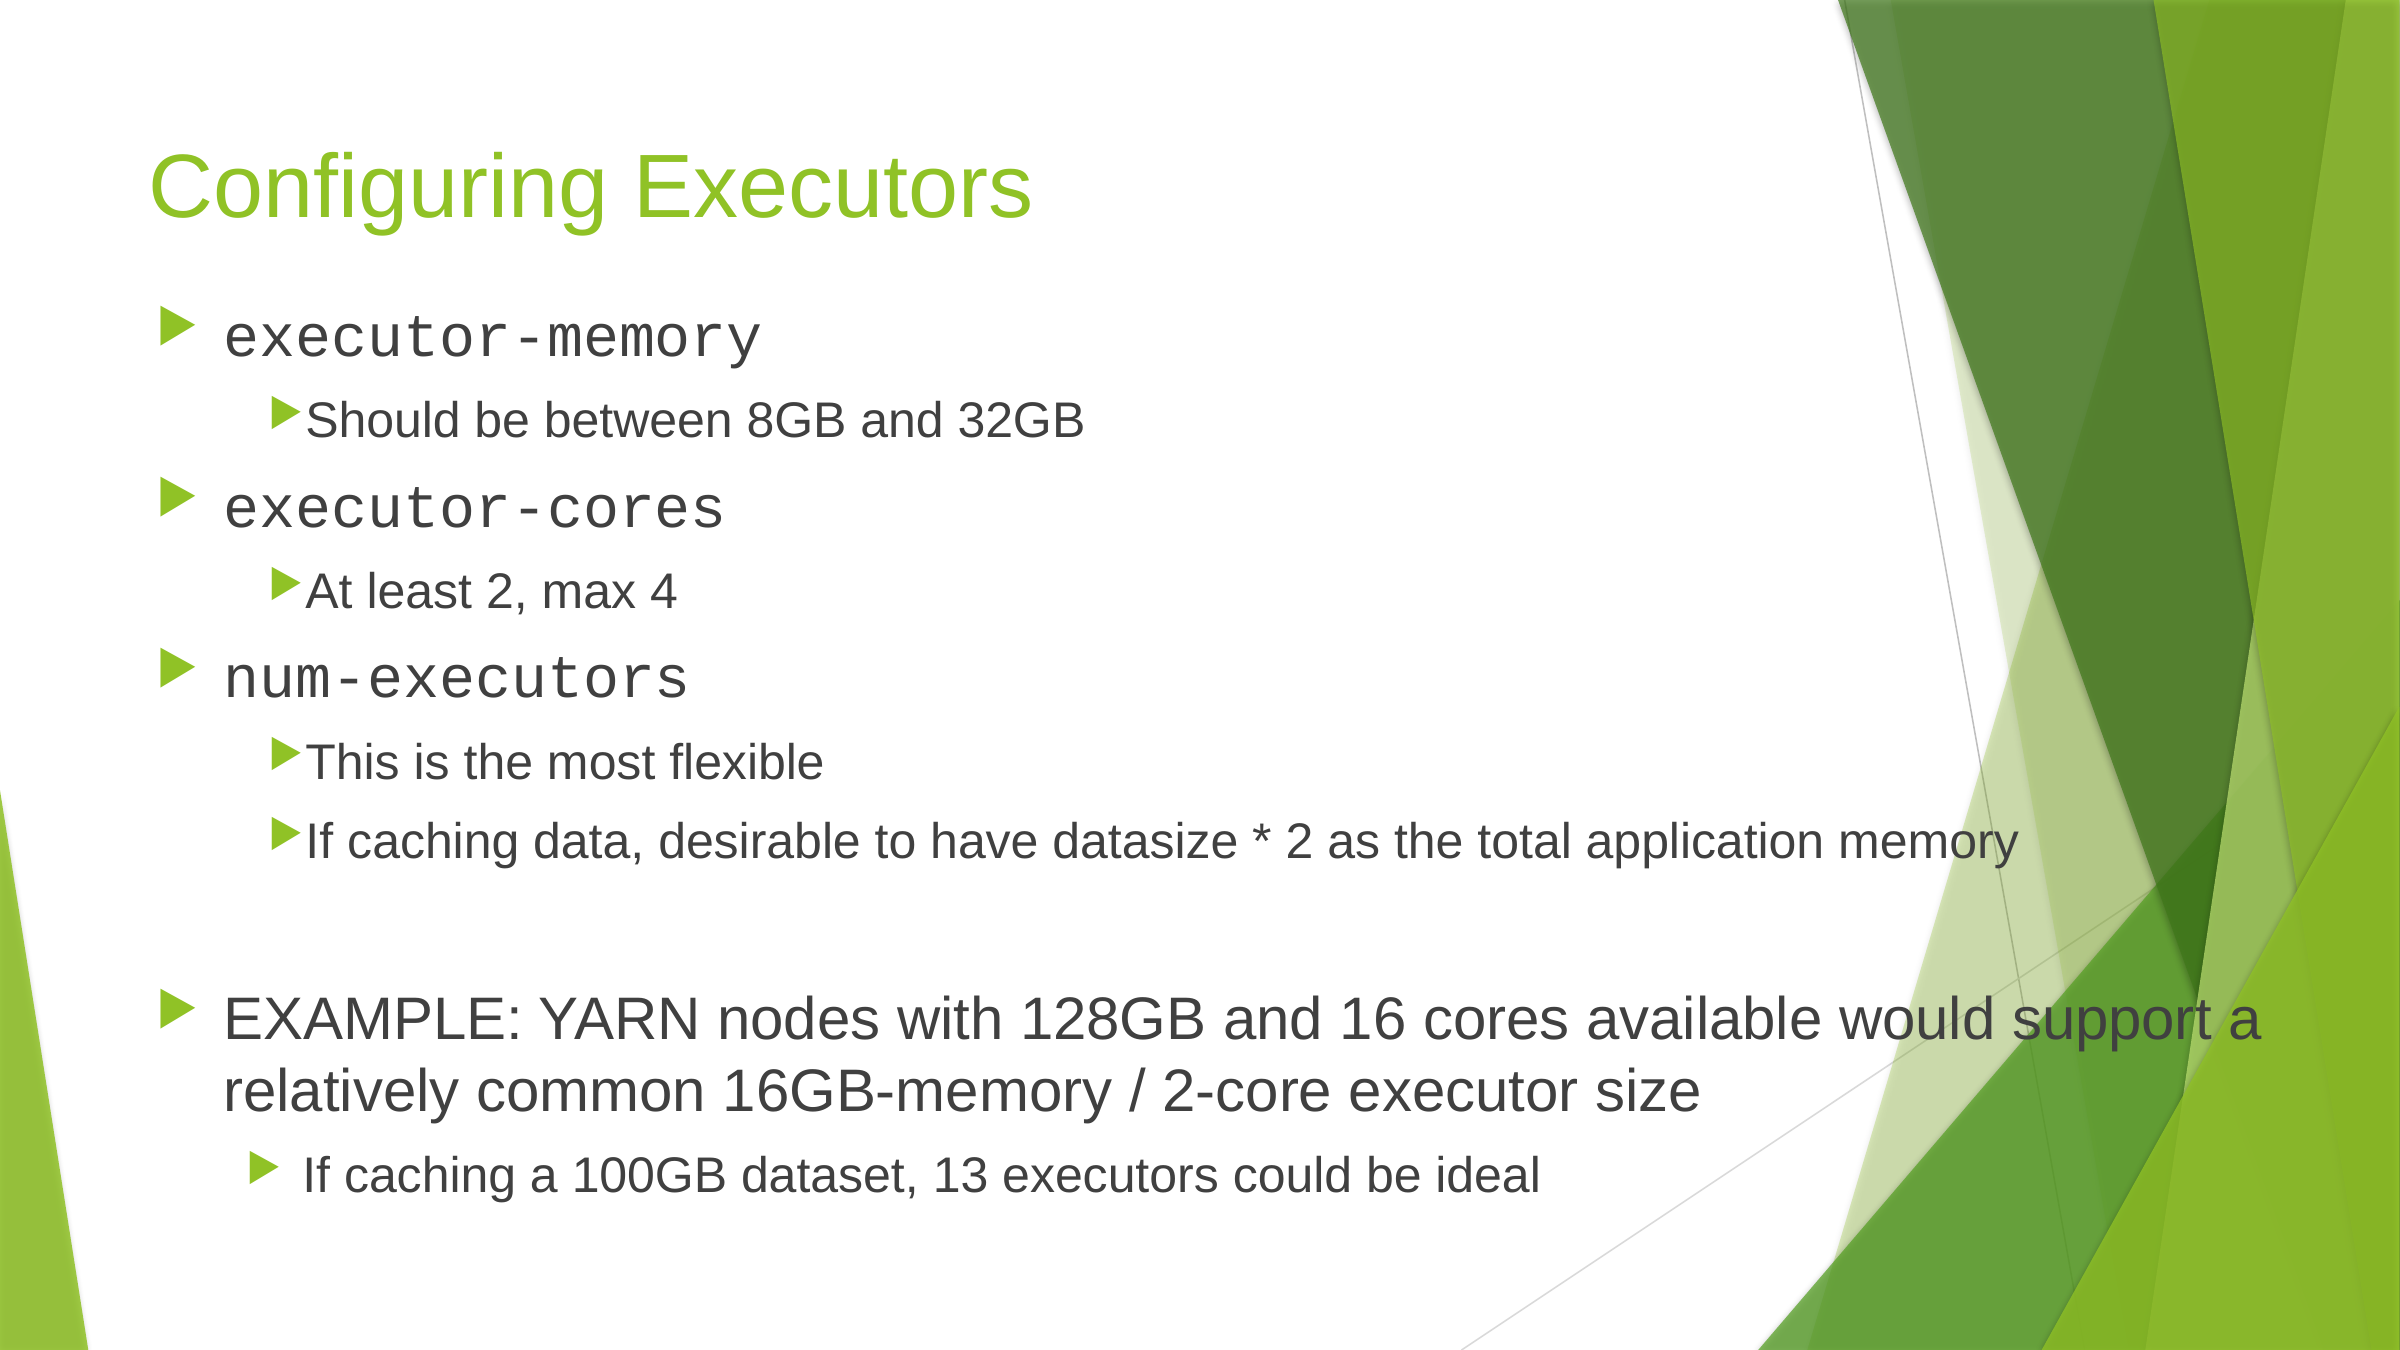

# Configuring Executors
executor-memory
Should be between 8GB and 32GB
executor-cores
At least 2, max 4
num-executors
This is the most flexible
If caching data, desirable to have datasize * 2 as the total application memory

EXAMPLE: YARN nodes with 128GB and 16 cores available would support a relatively common 16GB-memory / 2-core executor size
If caching a 100GB dataset, 13 executors could be ideal